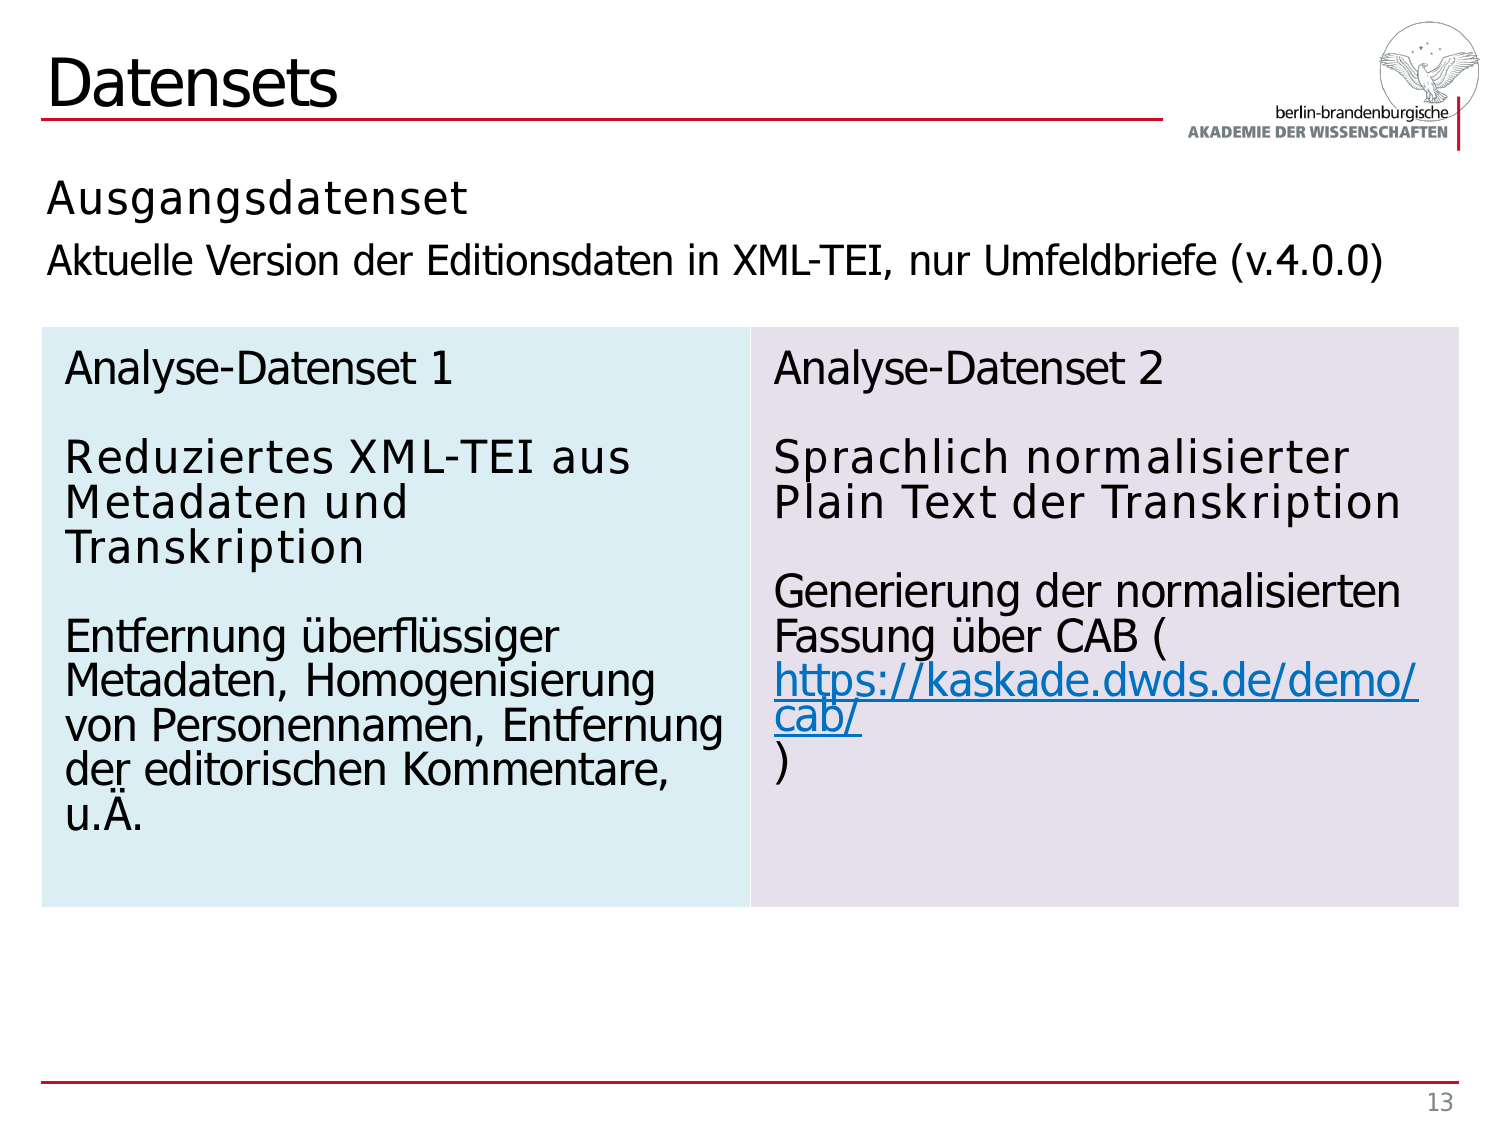

# Datensets
Ausgangsdatenset
Aktuelle Version der Editionsdaten in XML-TEI, nur Umfeldbriefe (v.4.0.0)
| Analyse-Datenset 1 Reduziertes XML-TEI aus Metadaten und Transkription Entfernung überflüssiger Metadaten, Homogenisierung von Personennamen, Entfernung der editorischen Kommentare, u.Ä. | Analyse-Datenset 2 Sprachlich normalisierter Plain Text der Transkription Generierung der normalisierten Fassung über CAB (https://kaskade.dwds.de/demo/cab/) |
| --- | --- |

13